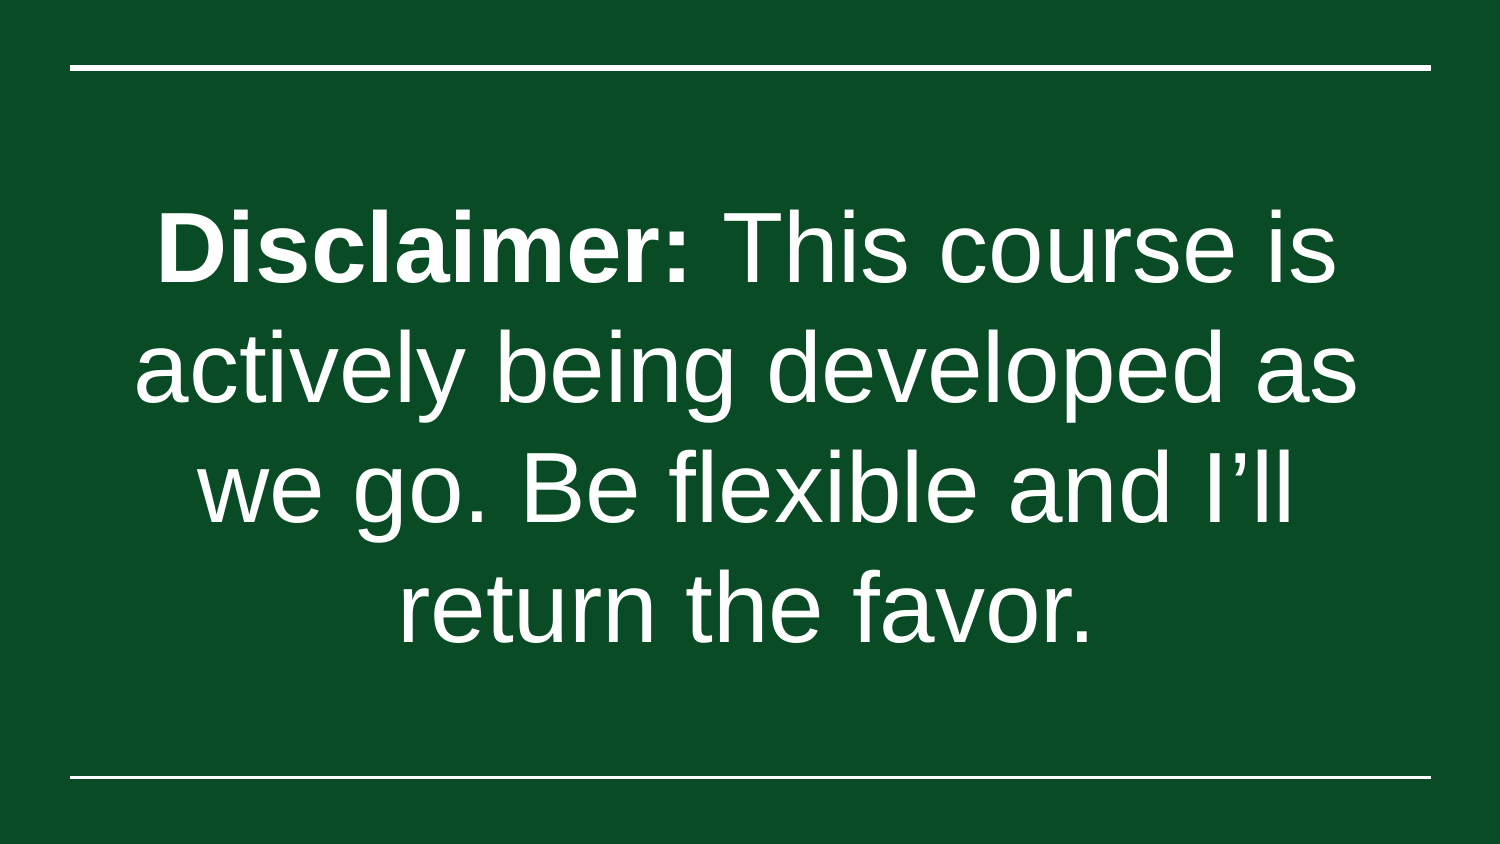

# Disclaimer: This course is actively being developed as we go. Be flexible and I’ll return the favor.